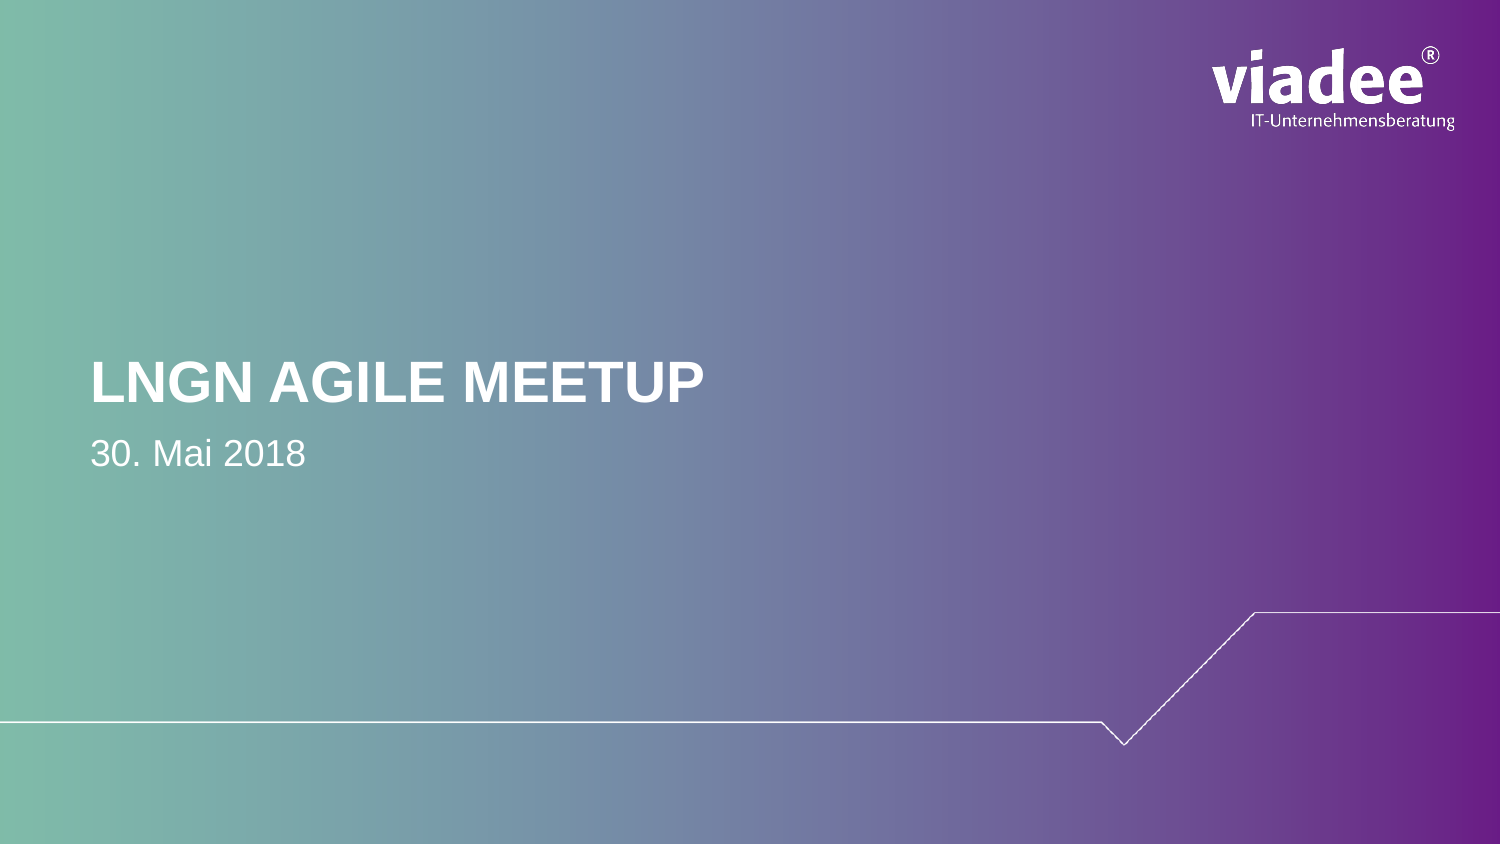

# LNGN Agile Meetup
30. Mai 2018